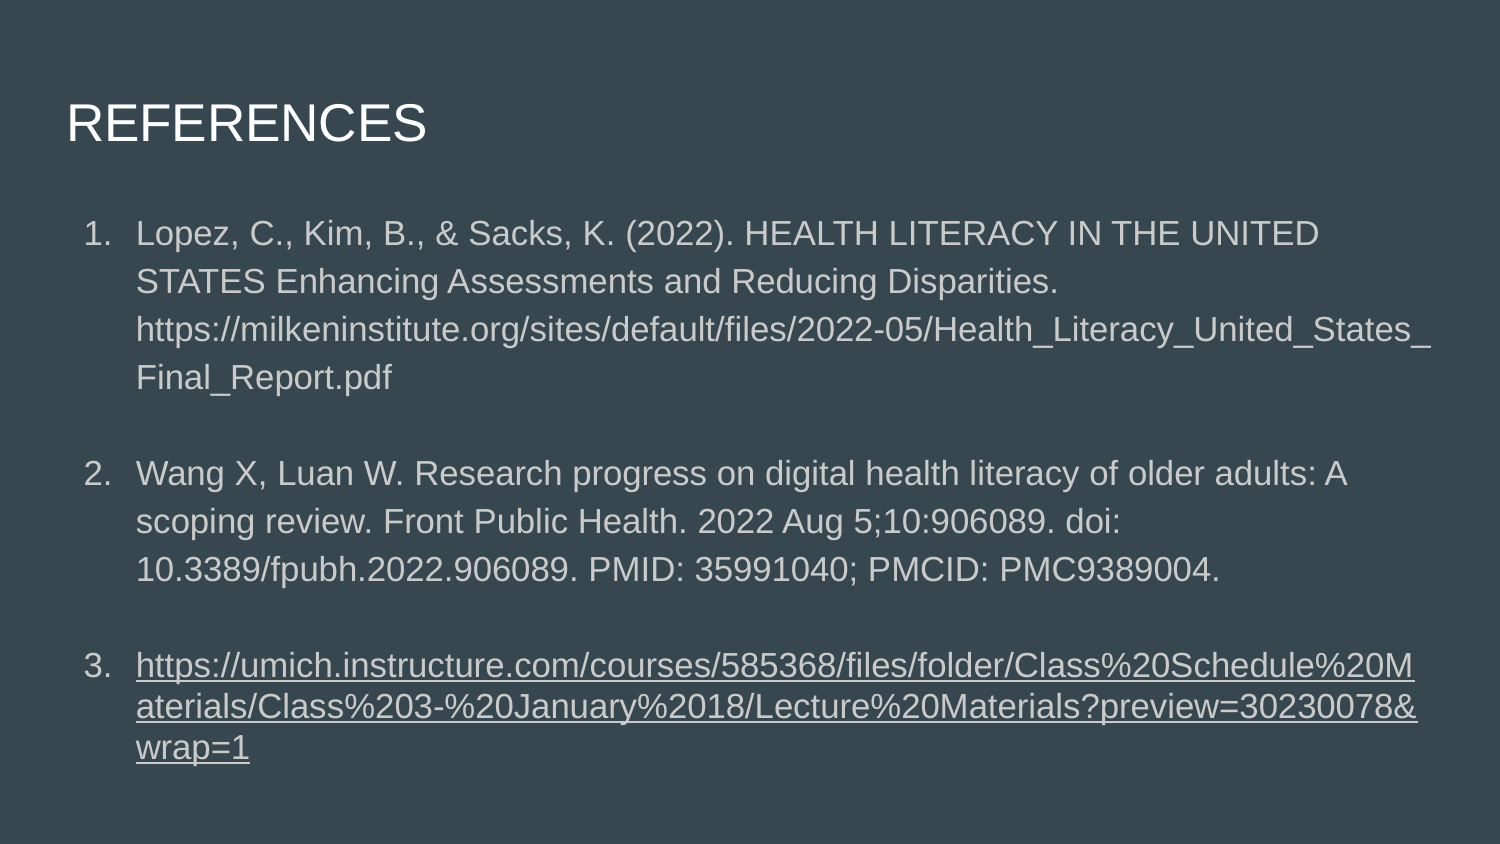

# REFERENCES
Lopez, C., Kim, B., & Sacks, K. (2022). HEALTH LITERACY IN THE UNITED STATES Enhancing Assessments and Reducing Disparities. https://milkeninstitute.org/sites/default/files/2022-05/Health_Literacy_United_States_Final_Report.pdf

Wang X, Luan W. Research progress on digital health literacy of older adults: A scoping review. Front Public Health. 2022 Aug 5;10:906089. doi: 10.3389/fpubh.2022.906089. PMID: 35991040; PMCID: PMC9389004.

https://umich.instructure.com/courses/585368/files/folder/Class%20Schedule%20Materials/Class%203-%20January%2018/Lecture%20Materials?preview=30230078&wrap=1